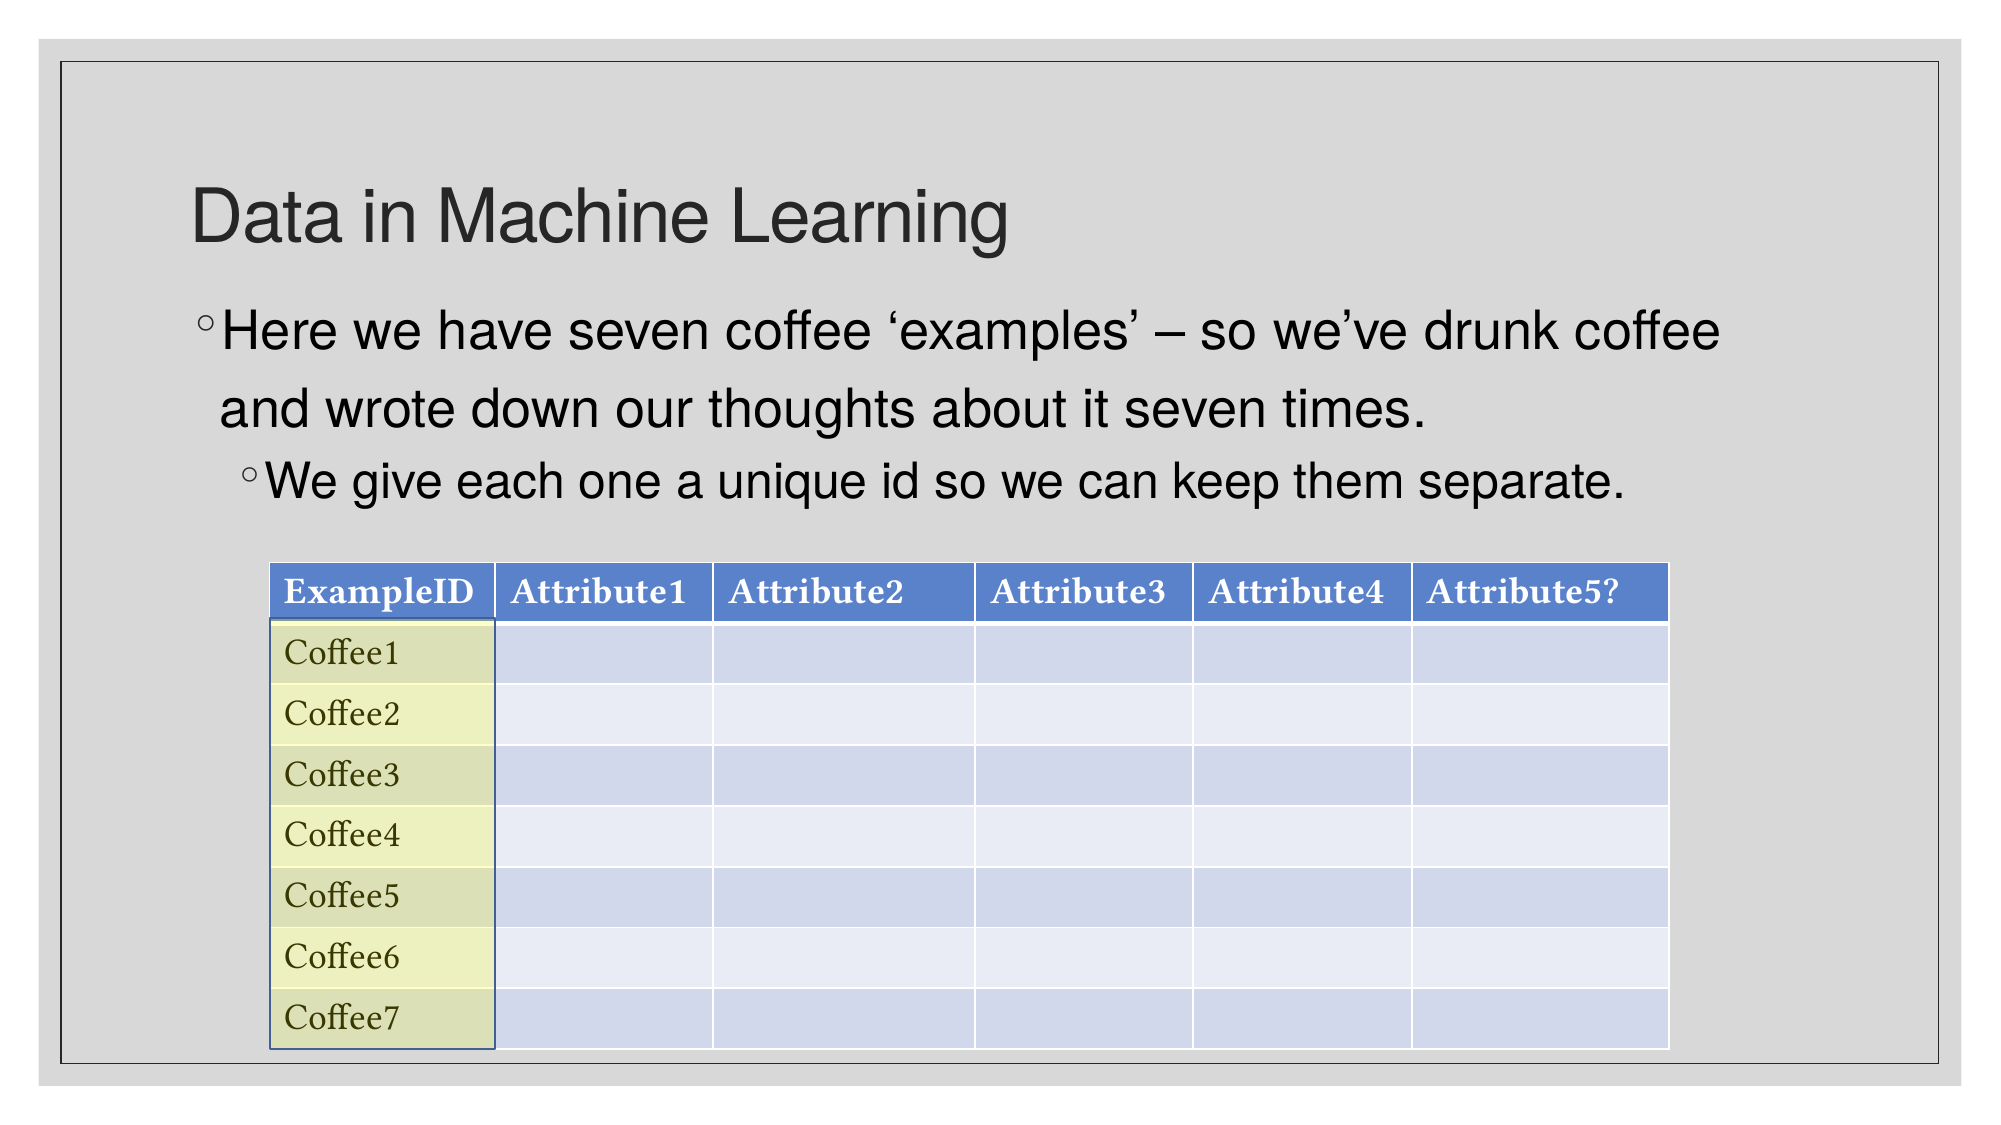

# Data in Machine Learning
Here we have seven coffee ‘examples’ – so we’ve drunk coffee and wrote down our thoughts about it seven times.
We give each one a unique id so we can keep them separate.
| ExampleID | Attribute1 | Attribute2 | Attribute3 | Attribute4 | Attribute5? |
| --- | --- | --- | --- | --- | --- |
| Coffee1 |  |  |  |  |  |
| Coffee2 |  |  |  |  |  |
| Coffee3 |  |  |  |  |  |
| Coffee4 |  |  |  |  |  |
| Coffee5 |  |  |  |  |  |
| Coffee6 |  |  |  |  |  |
| Coffee7 |  |  |  |  |  |